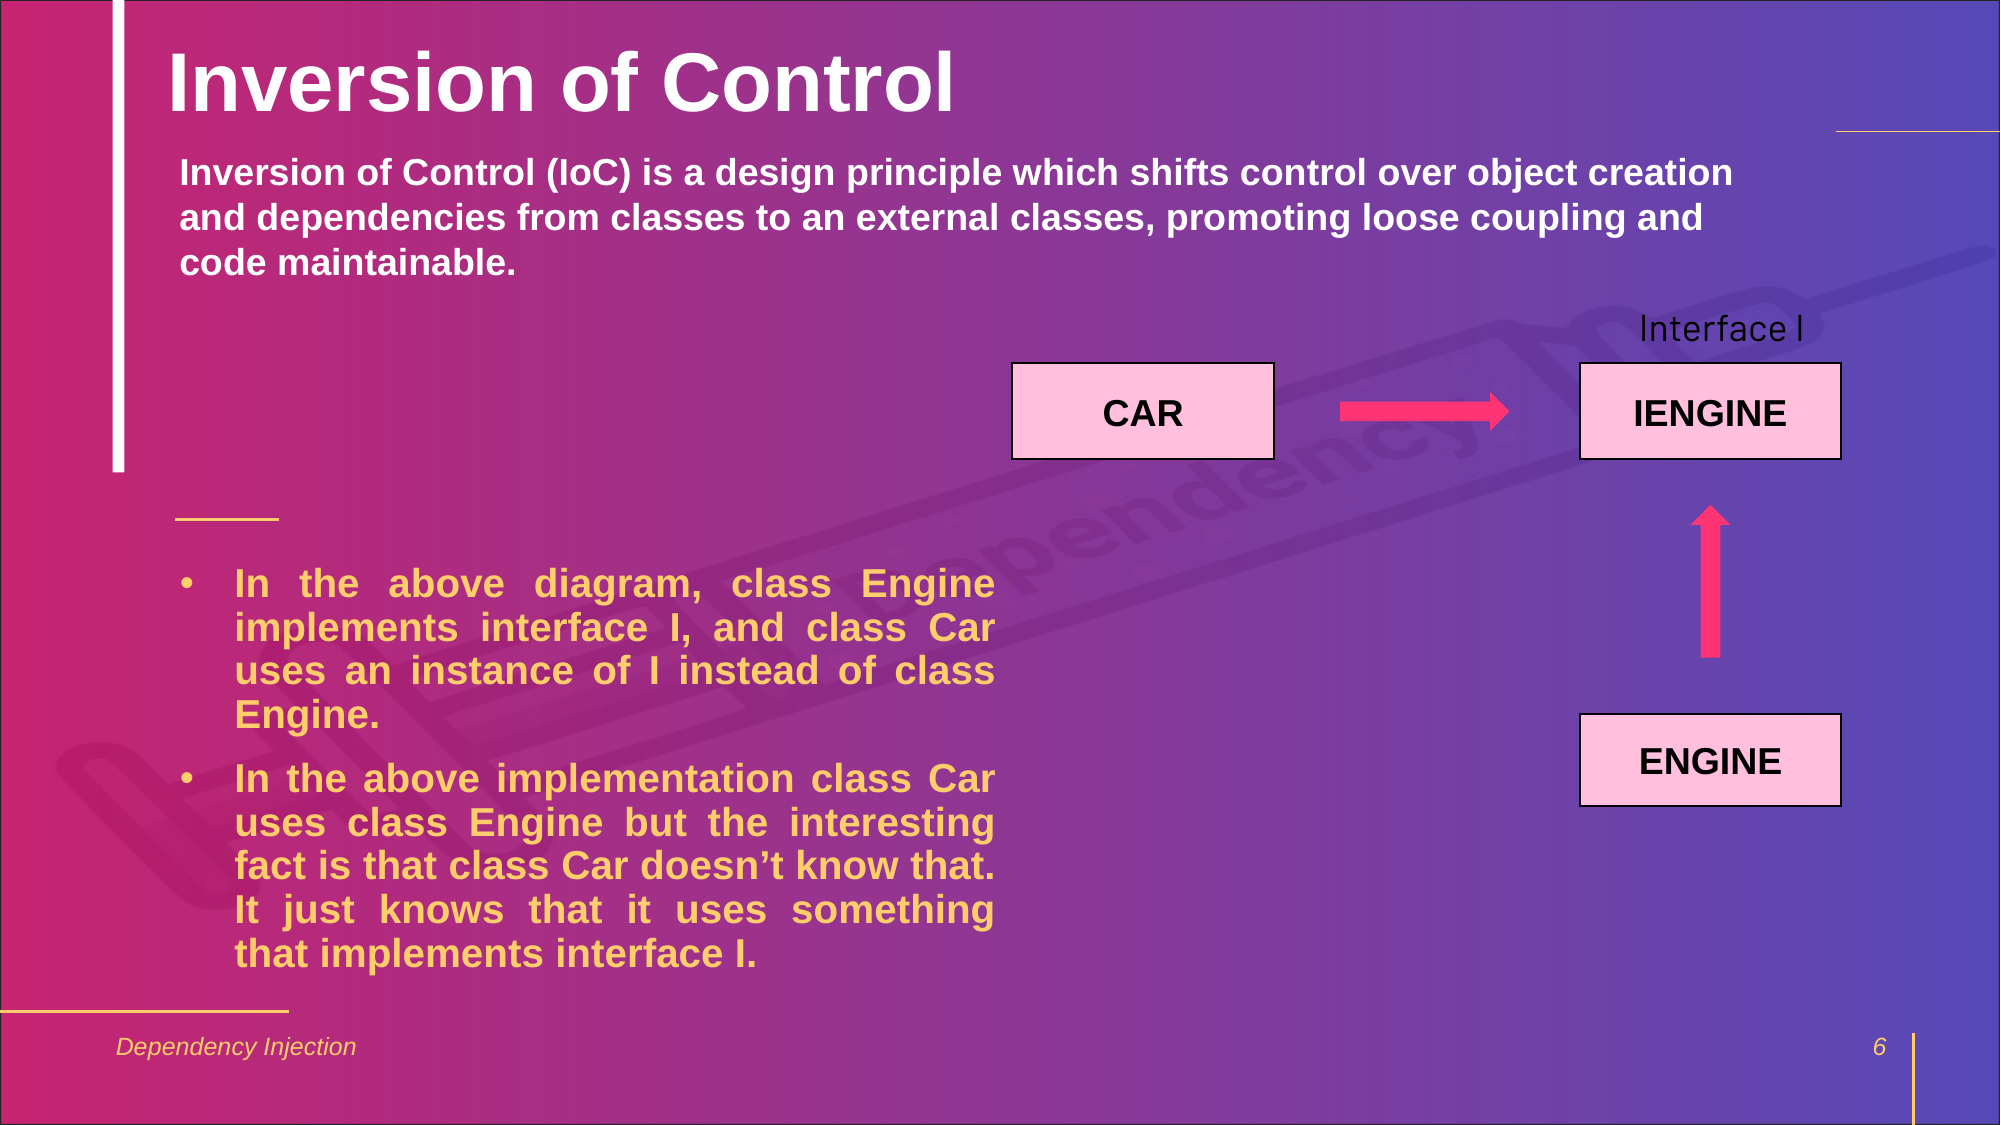

# Inversion of Control
Inversion of Control (IoC) is a design principle which shifts control over object creation and dependencies from classes to an external classes, promoting loose coupling and code maintainable.
Interface I
CAR
IENGINE

In the above diagram, class Engine implements interface I, and class Car uses an instance of I instead of class Engine.
In the above implementation class Car uses class Engine but the interesting fact is that class Car doesn’t know that. It just knows that it uses something that implements interface I.

ENGINE
Dependency Injection
6